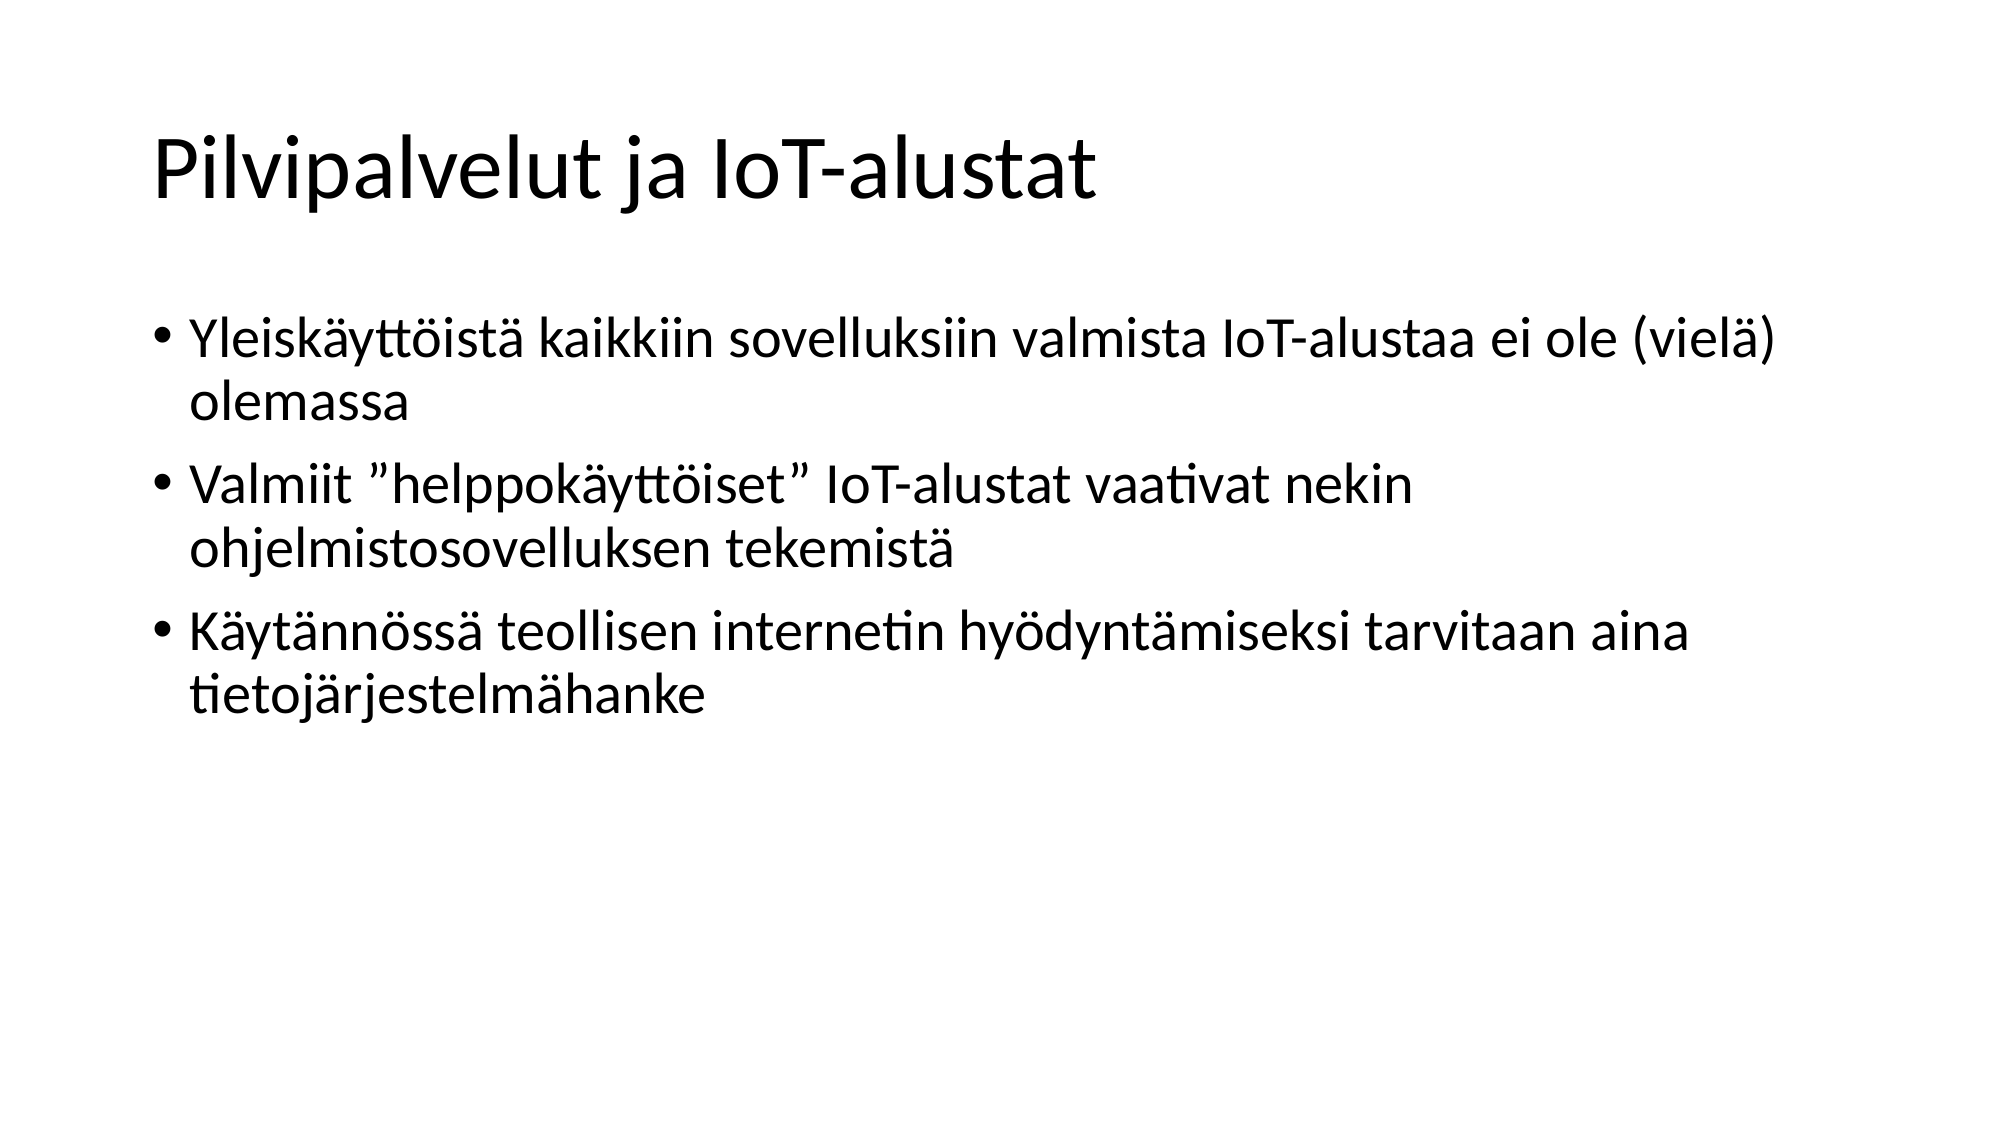

# Pilvipalvelut ja IoT-alustat
Yleiskäyttöistä kaikkiin sovelluksiin valmista IoT-alustaa ei ole (vielä) olemassa
Valmiit ”helppokäyttöiset” IoT-alustat vaativat nekin ohjelmistosovelluksen tekemistä
Käytännössä teollisen internetin hyödyntämiseksi tarvitaan aina tietojärjestelmähanke